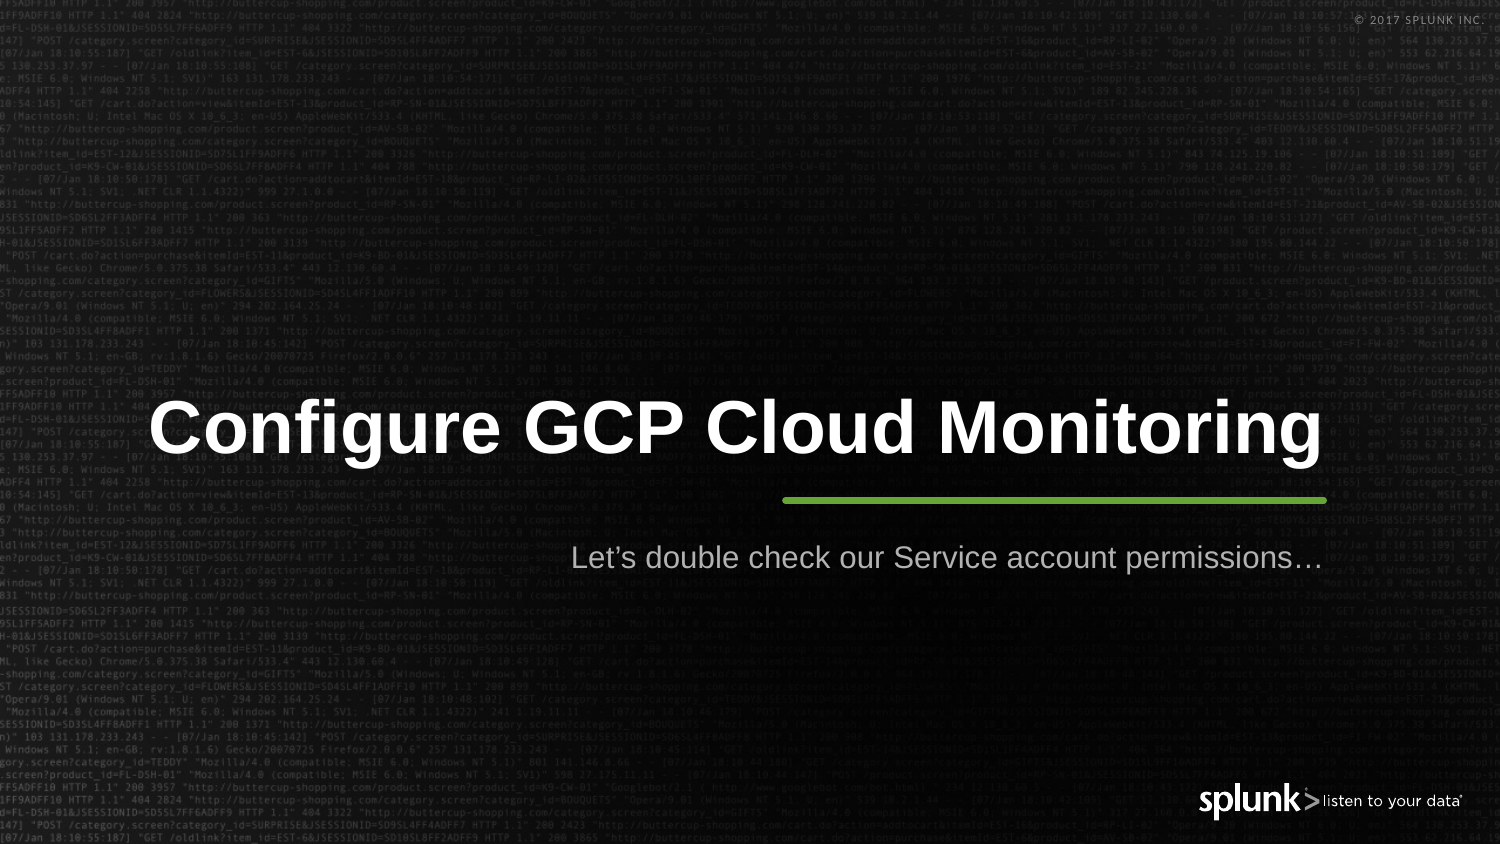

# Configure GCP Cloud Monitoring
Let’s double check our Service account permissions…